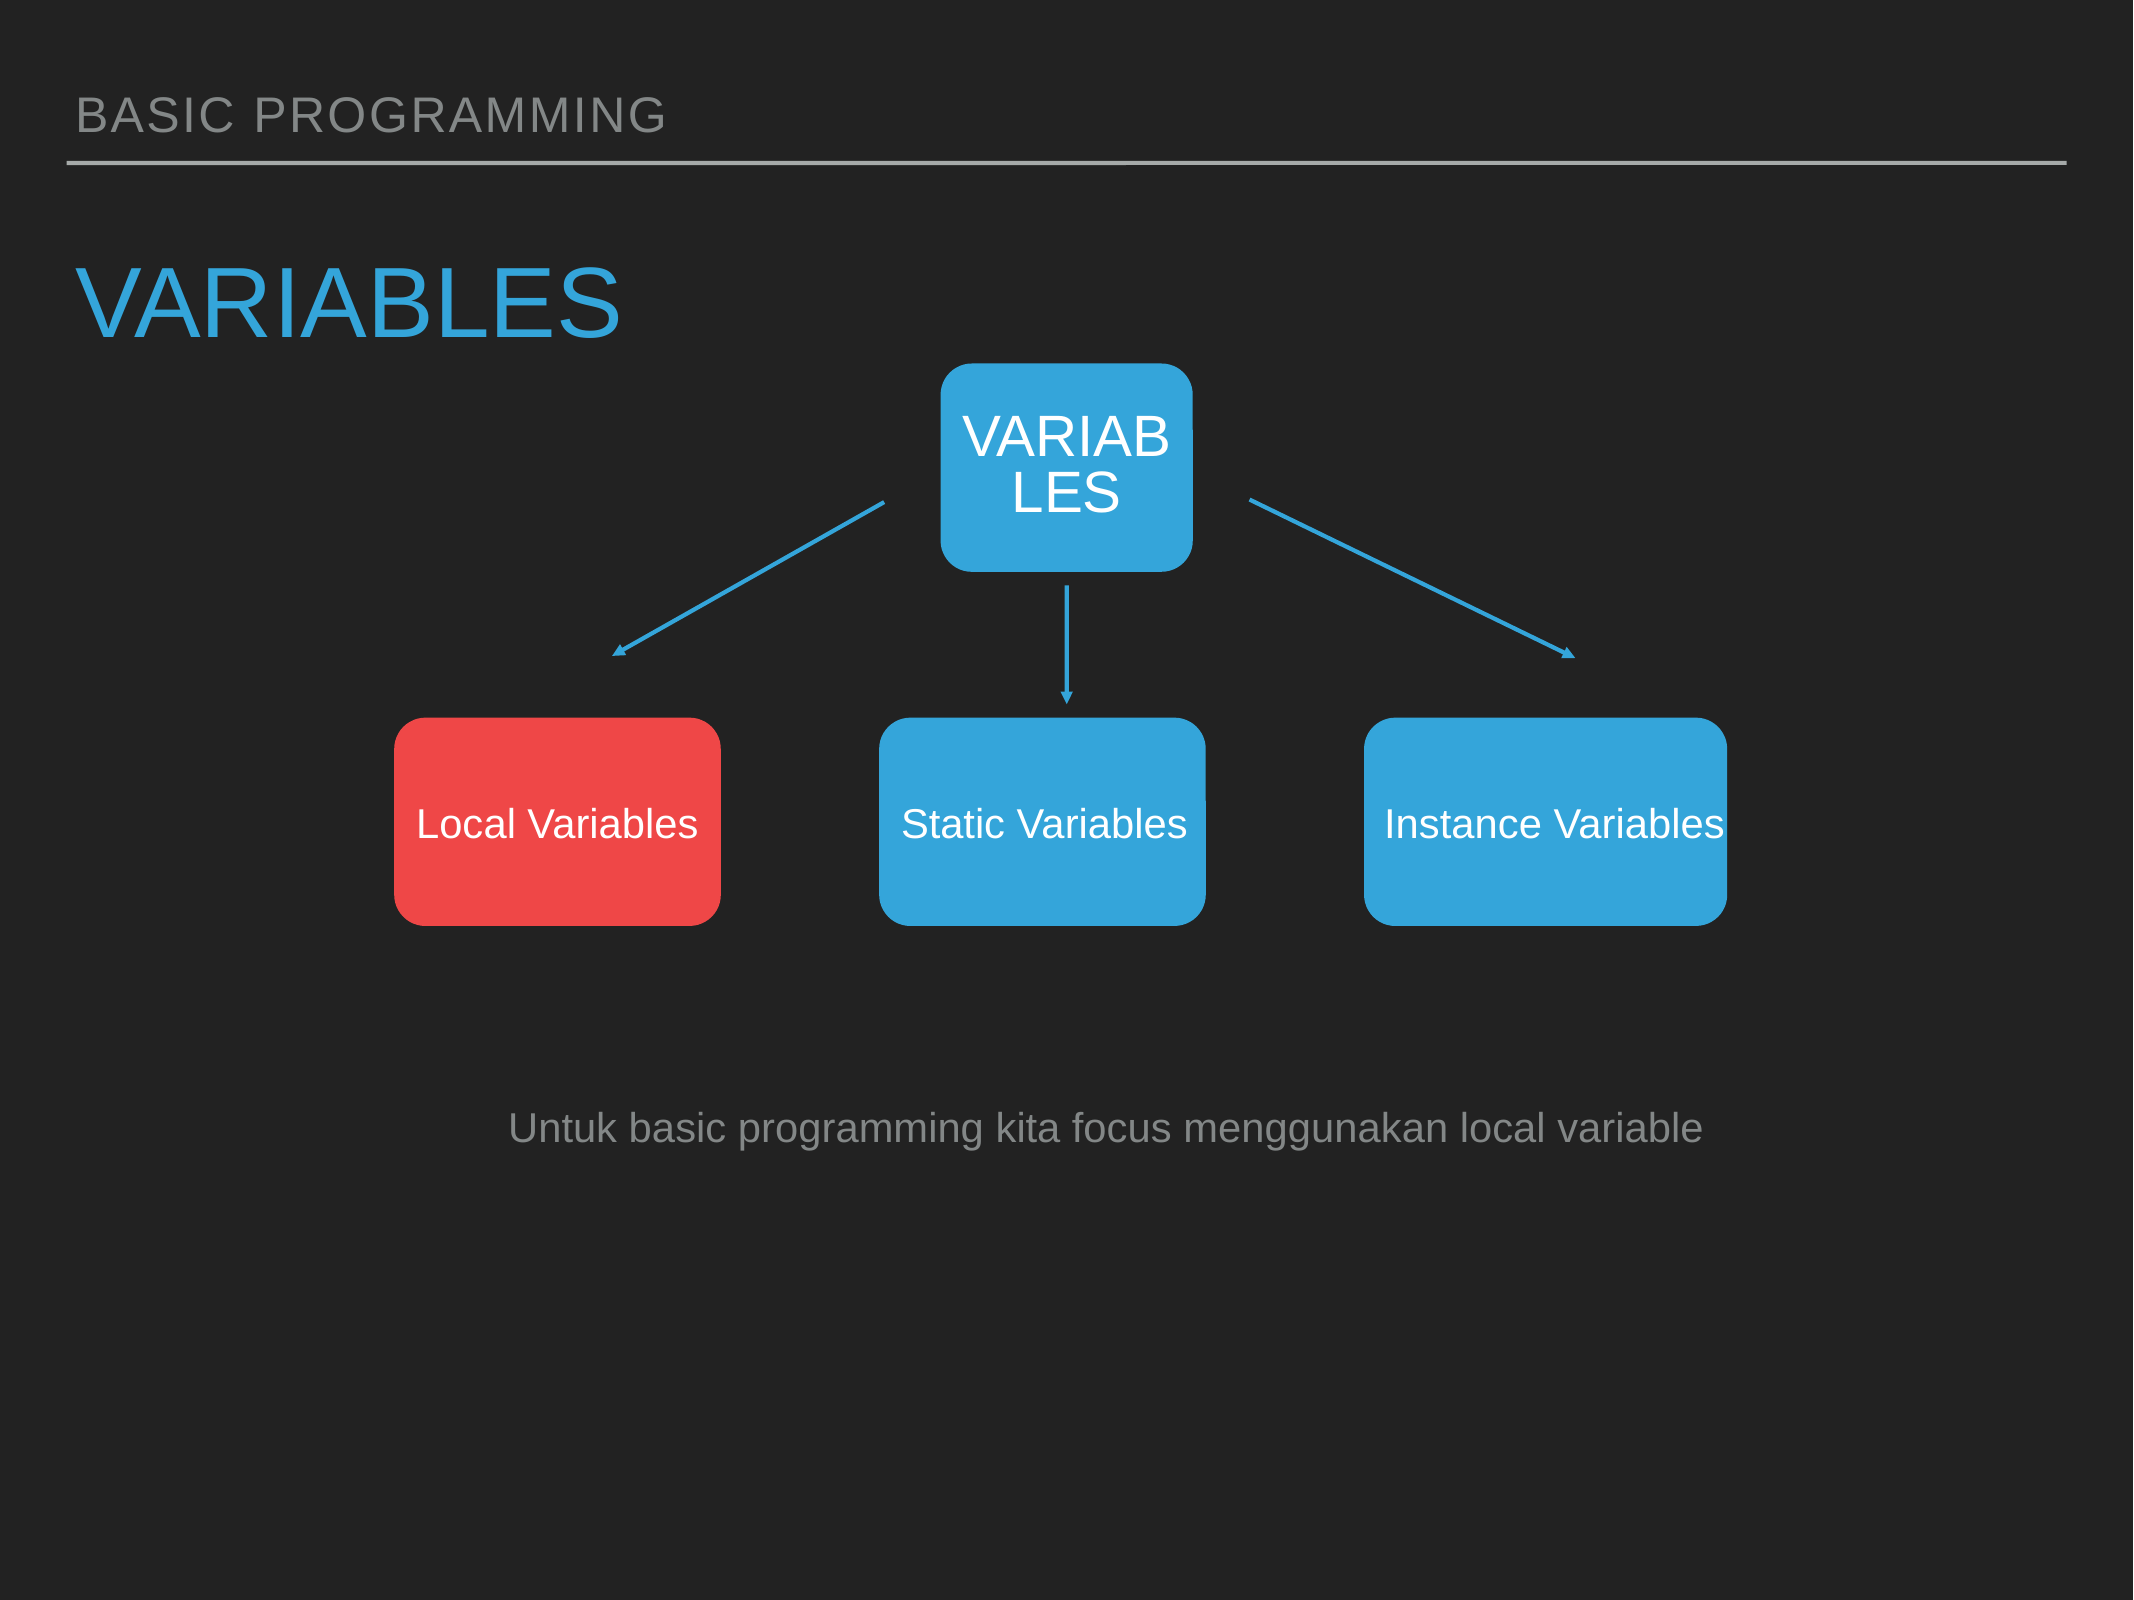

Basic programming
# Variables
Variables

Local Variables
Static Variables
Instance Variables
Untuk basic programming kita focus menggunakan local variable